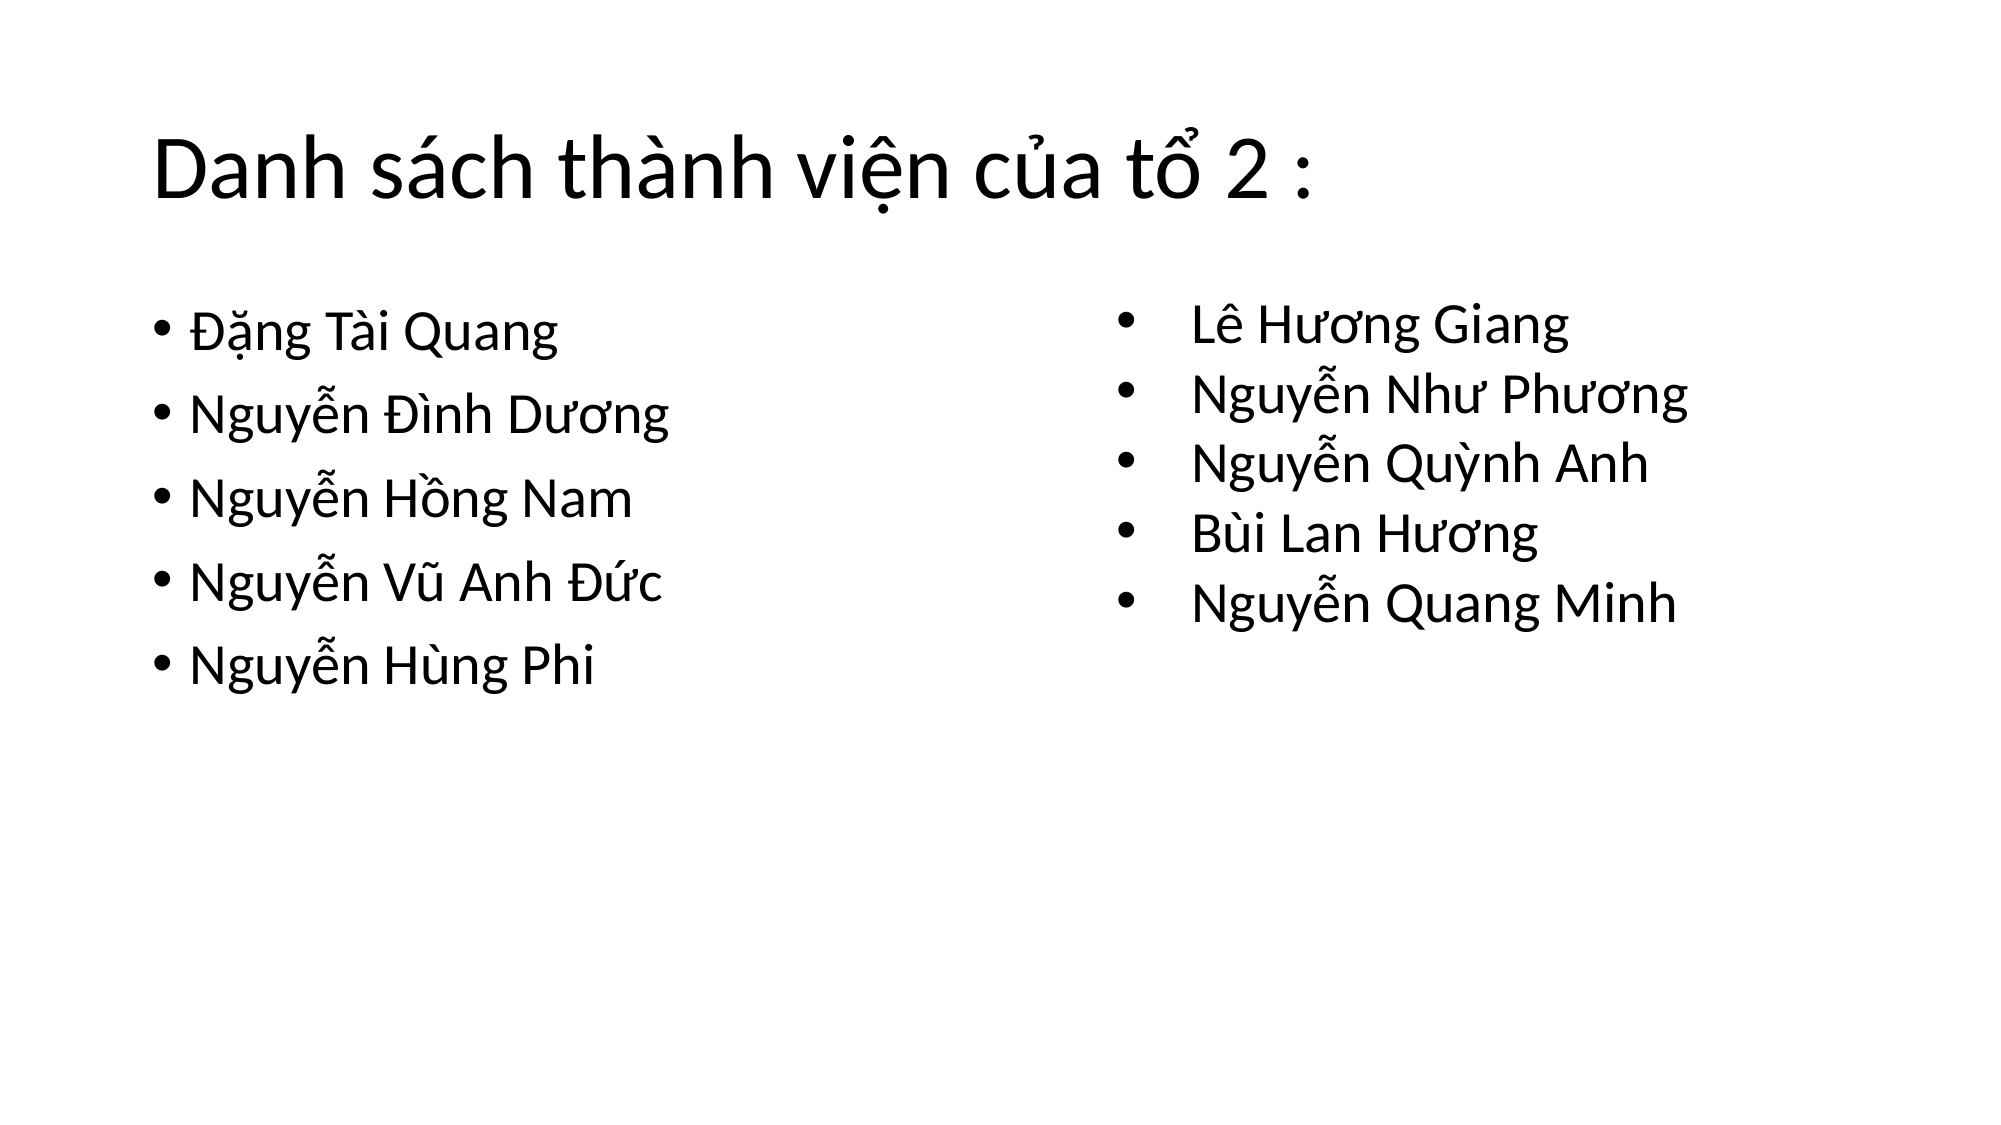

# Danh sách thành viện của tổ 2 :
Lê Hương Giang
Nguyễn Như Phương
Nguyễn Quỳnh Anh
Bùi Lan Hương
Nguyễn Quang Minh

Đặng Tài Quang
Nguyễn Đình Dương
Nguyễn Hồng Nam
Nguyễn Vũ Anh Đức
Nguyễn Hùng Phi